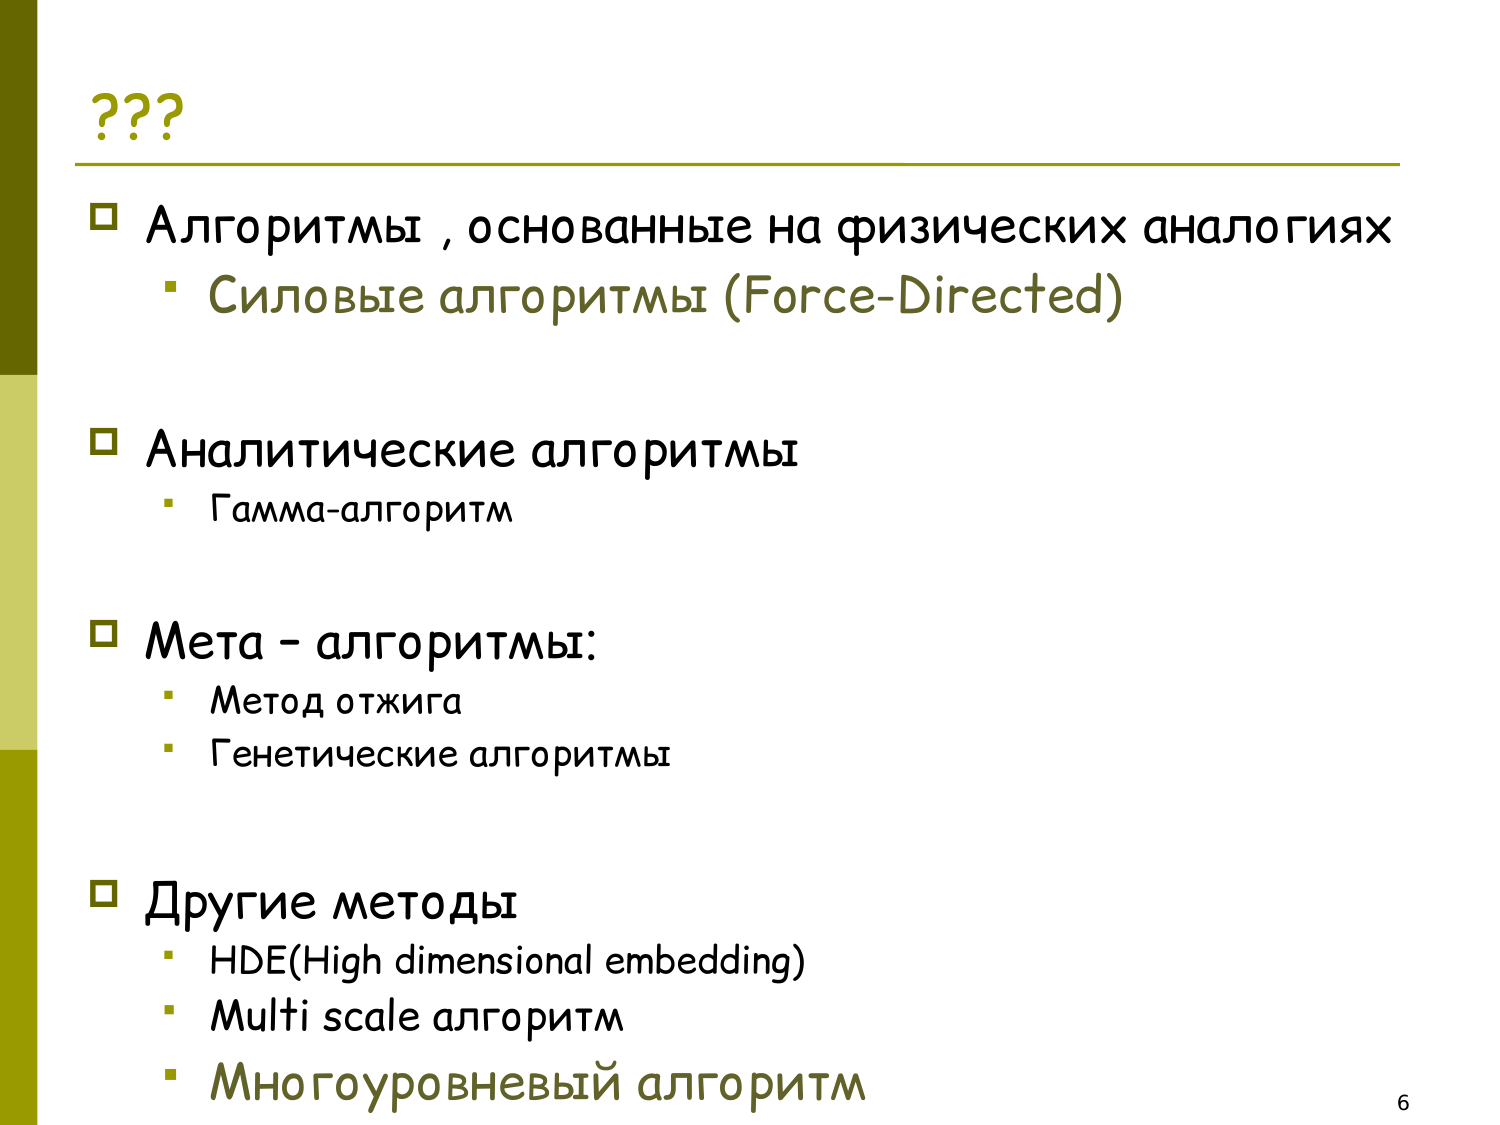

# ???
Алгоритмы , основанные на физических аналогиях
Силовые алгоритмы (Force-Directed)

Аналитические алгоритмы
Гамма-алгоритм

Мета – алгоритмы:
Метод отжига
Генетические алгоритмы

Другие методы
HDE(High dimensional embedding)
Multi scale алгоритм
Многоуровневый алгоритм

6